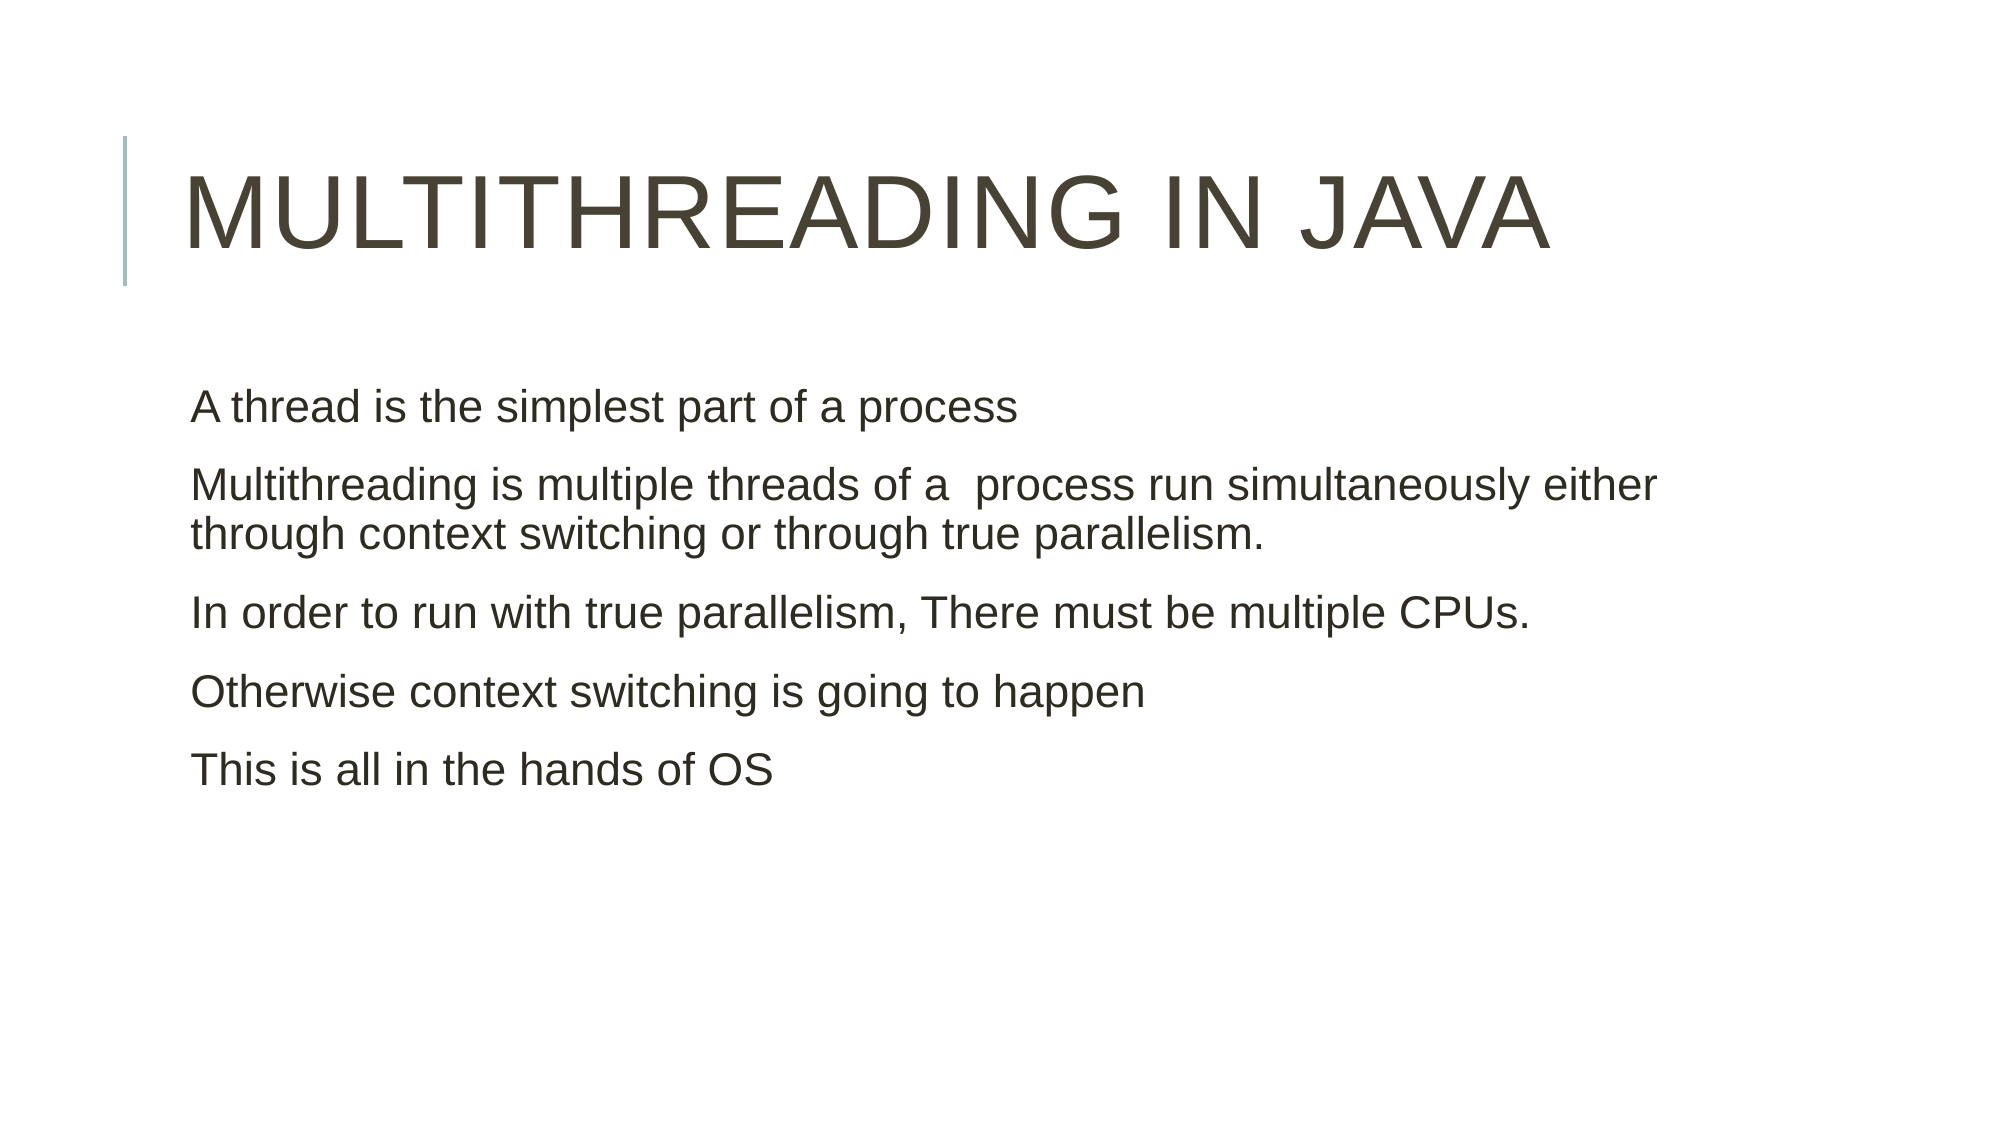

# Multithreading in java
A thread is the simplest part of a process
Multithreading is multiple threads of a  process run simultaneously either through context switching or through true parallelism.
In order to run with true parallelism, There must be multiple CPUs.
Otherwise context switching is going to happen
This is all in the hands of OS